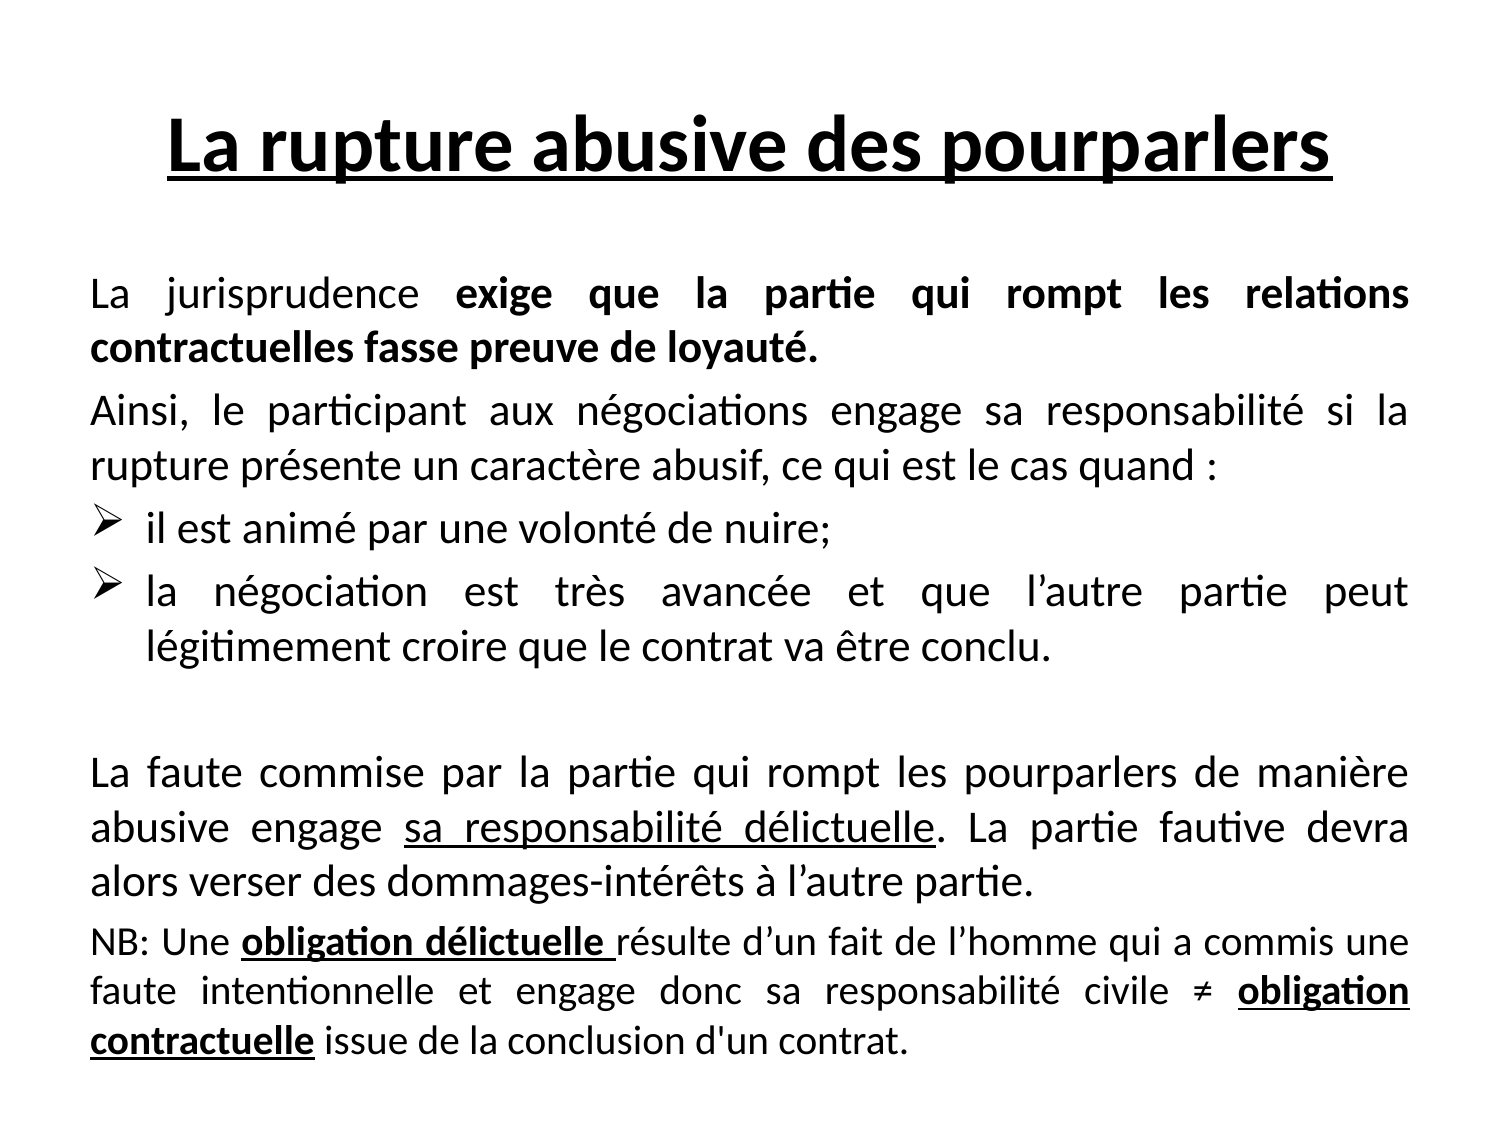

# La rupture abusive des pourparlers
La jurisprudence exige que la partie qui rompt les relations contractuelles fasse preuve de loyauté.
Ainsi, le participant aux négociations engage sa responsabilité si la rupture présente un caractère abusif, ce qui est le cas quand :
il est animé par une volonté de nuire;
la négociation est très avancée et que l’autre partie peut légitimement croire que le contrat va être conclu.

La faute commise par la partie qui rompt les pourparlers de manière abusive engage sa responsabilité délictuelle. La partie fautive devra alors verser des dommages-intérêts à l’autre partie.
NB: Une obligation délictuelle résulte d’un fait de l’homme qui a commis une faute intentionnelle et engage donc sa responsabilité civile ≠ obligation contractuelle issue de la conclusion d'un contrat.